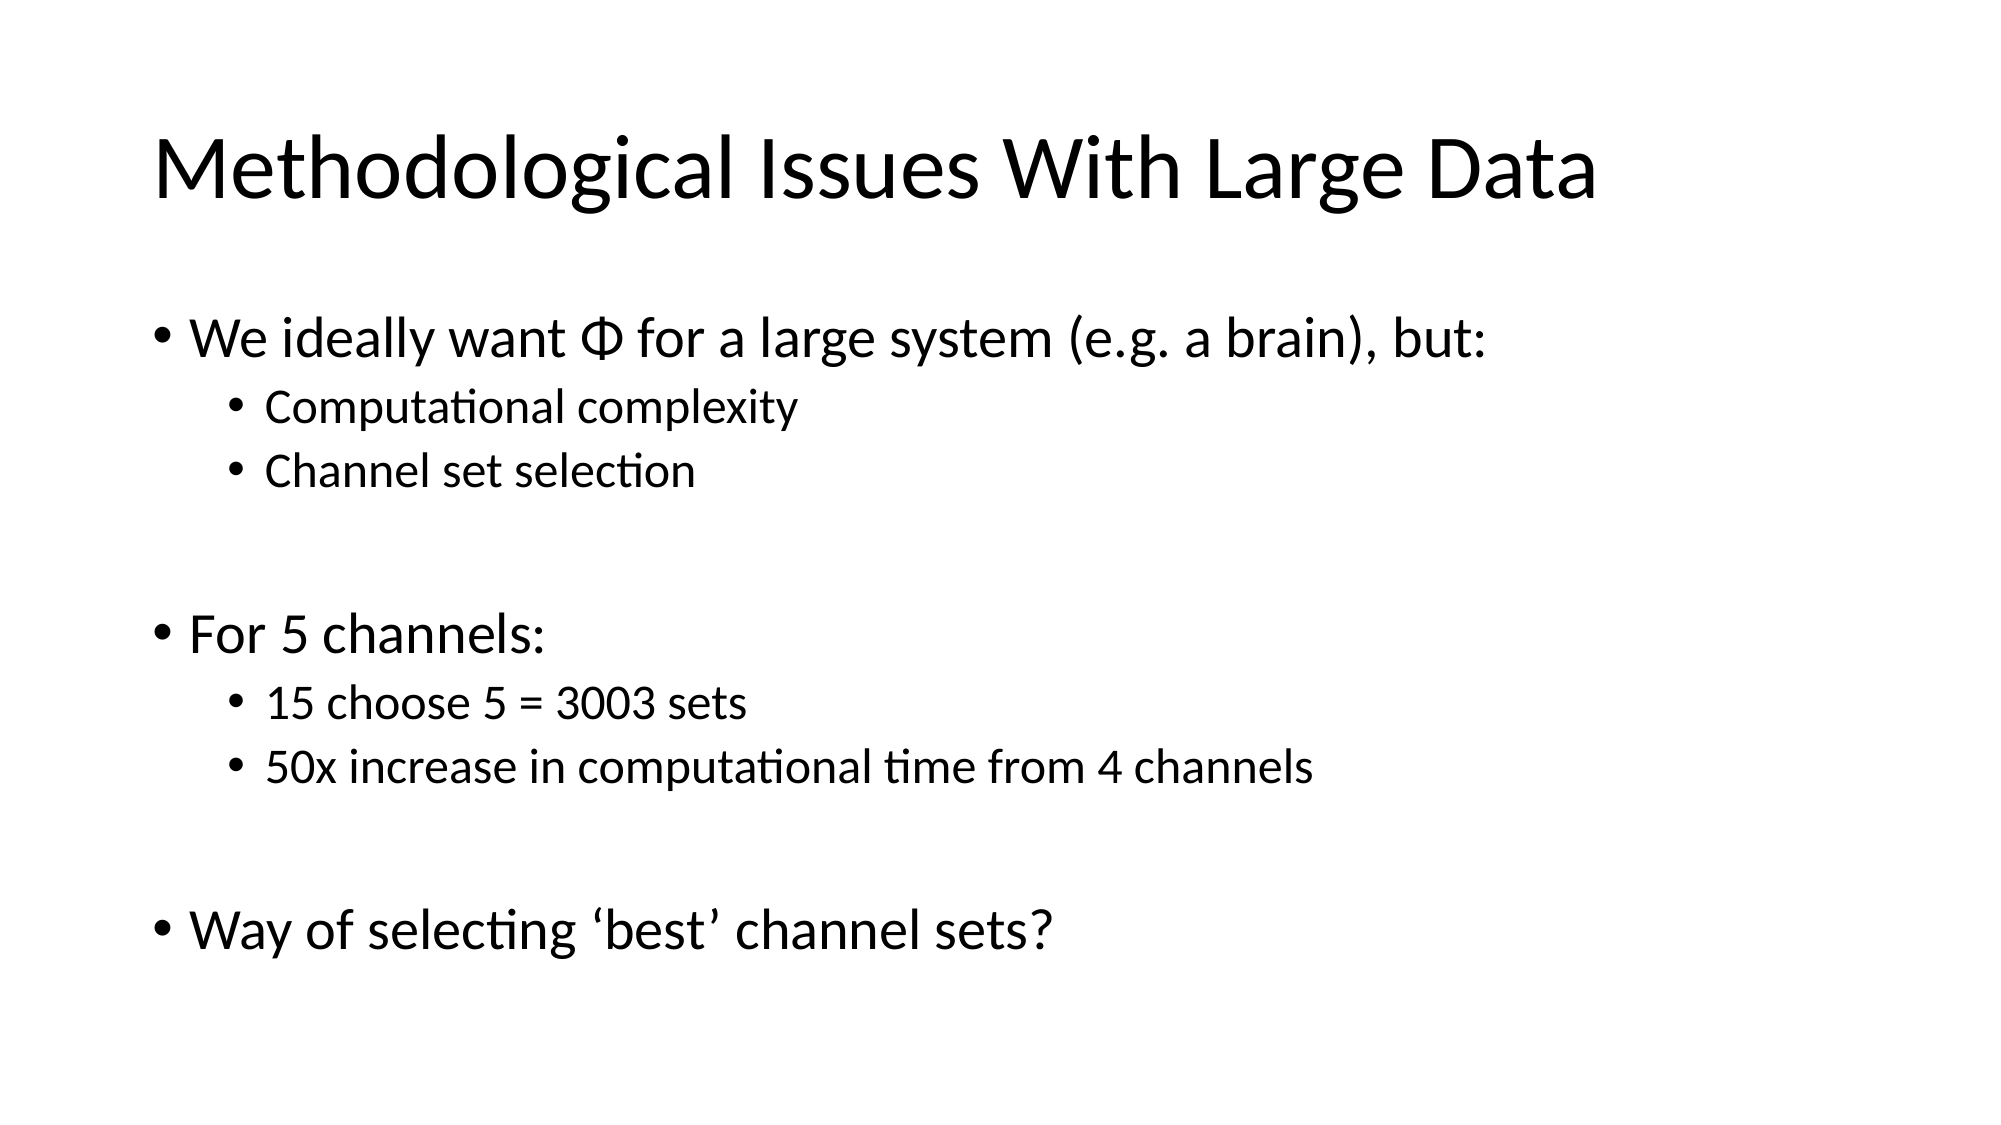

# Methodological Issues With Large Data
We ideally want Φ for a large system (e.g. a brain), but:
Computational complexity
Channel set selection

For 5 channels:
15 choose 5 = 3003 sets
50x increase in computational time from 4 channels

Way of selecting ‘best’ channel sets?